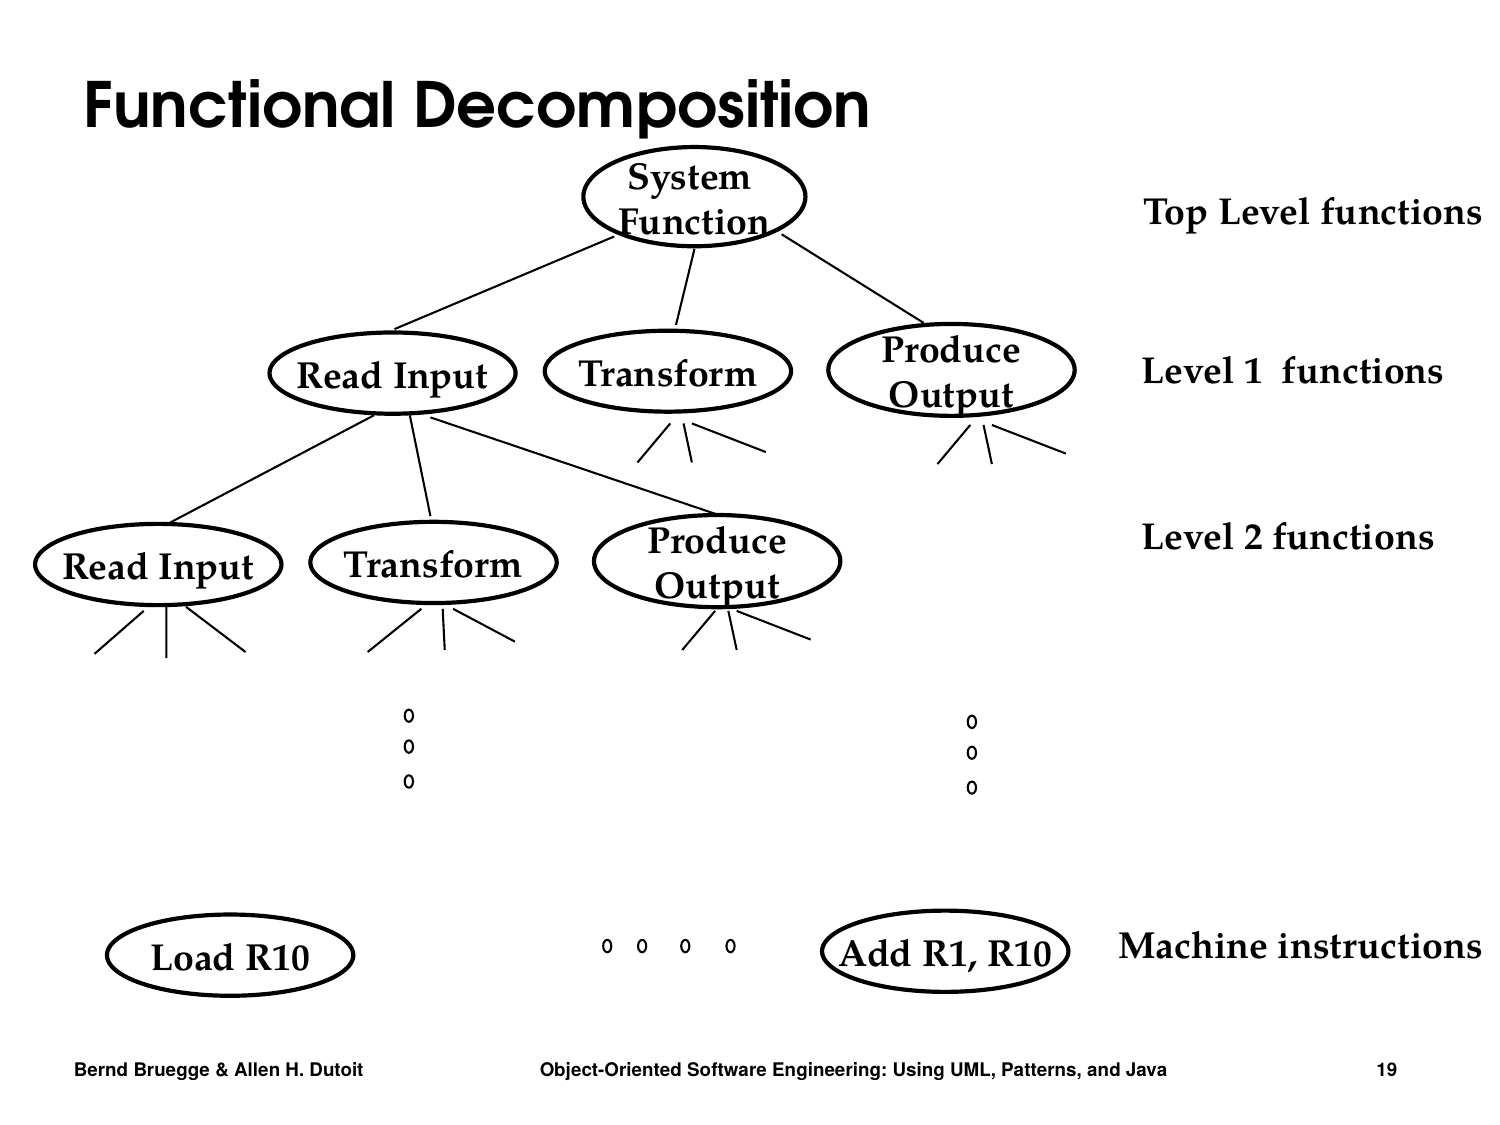

# Functional Decomposition
System
Function

Top Level functions

Produce
Output

Read Input

Transform
Level 1  functions

Read Input

Transform

Produce
Output

Level 2 functions

Add R1, R10
Load R10

Machine instructions